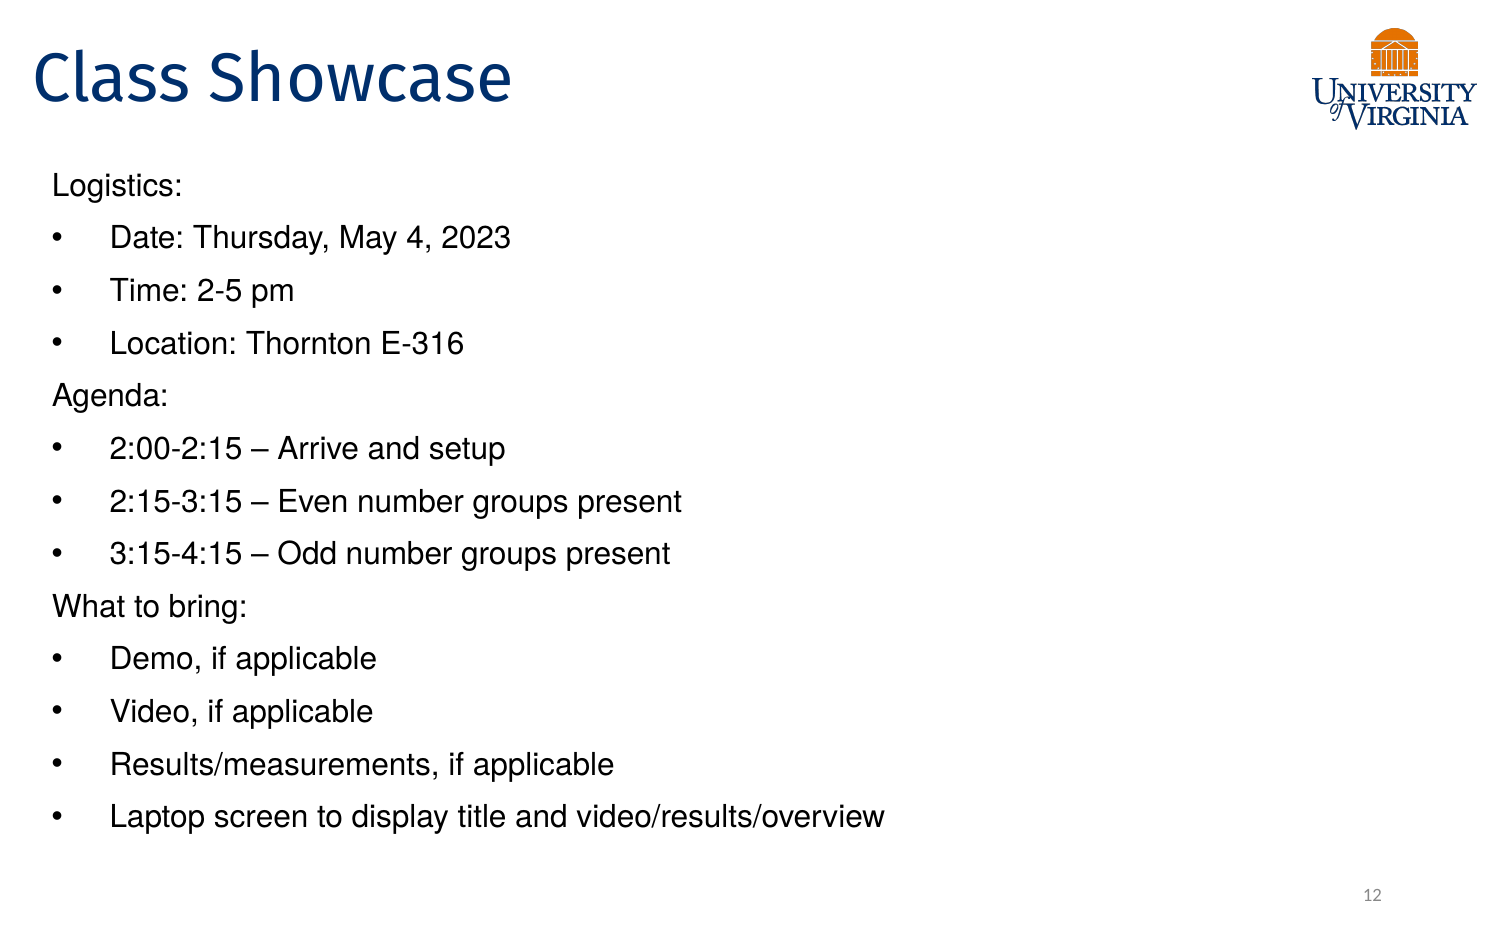

# Class Showcase
Logistics:
Date: Thursday, May 4, 2023
Time: 2-5 pm
Location: Thornton E-316
Agenda:
2:00-2:15 – Arrive and setup
2:15-3:15 – Even number groups present
3:15-4:15 – Odd number groups present
What to bring:
Demo, if applicable
Video, if applicable
Results/measurements, if applicable
Laptop screen to display title and video/results/overview
12